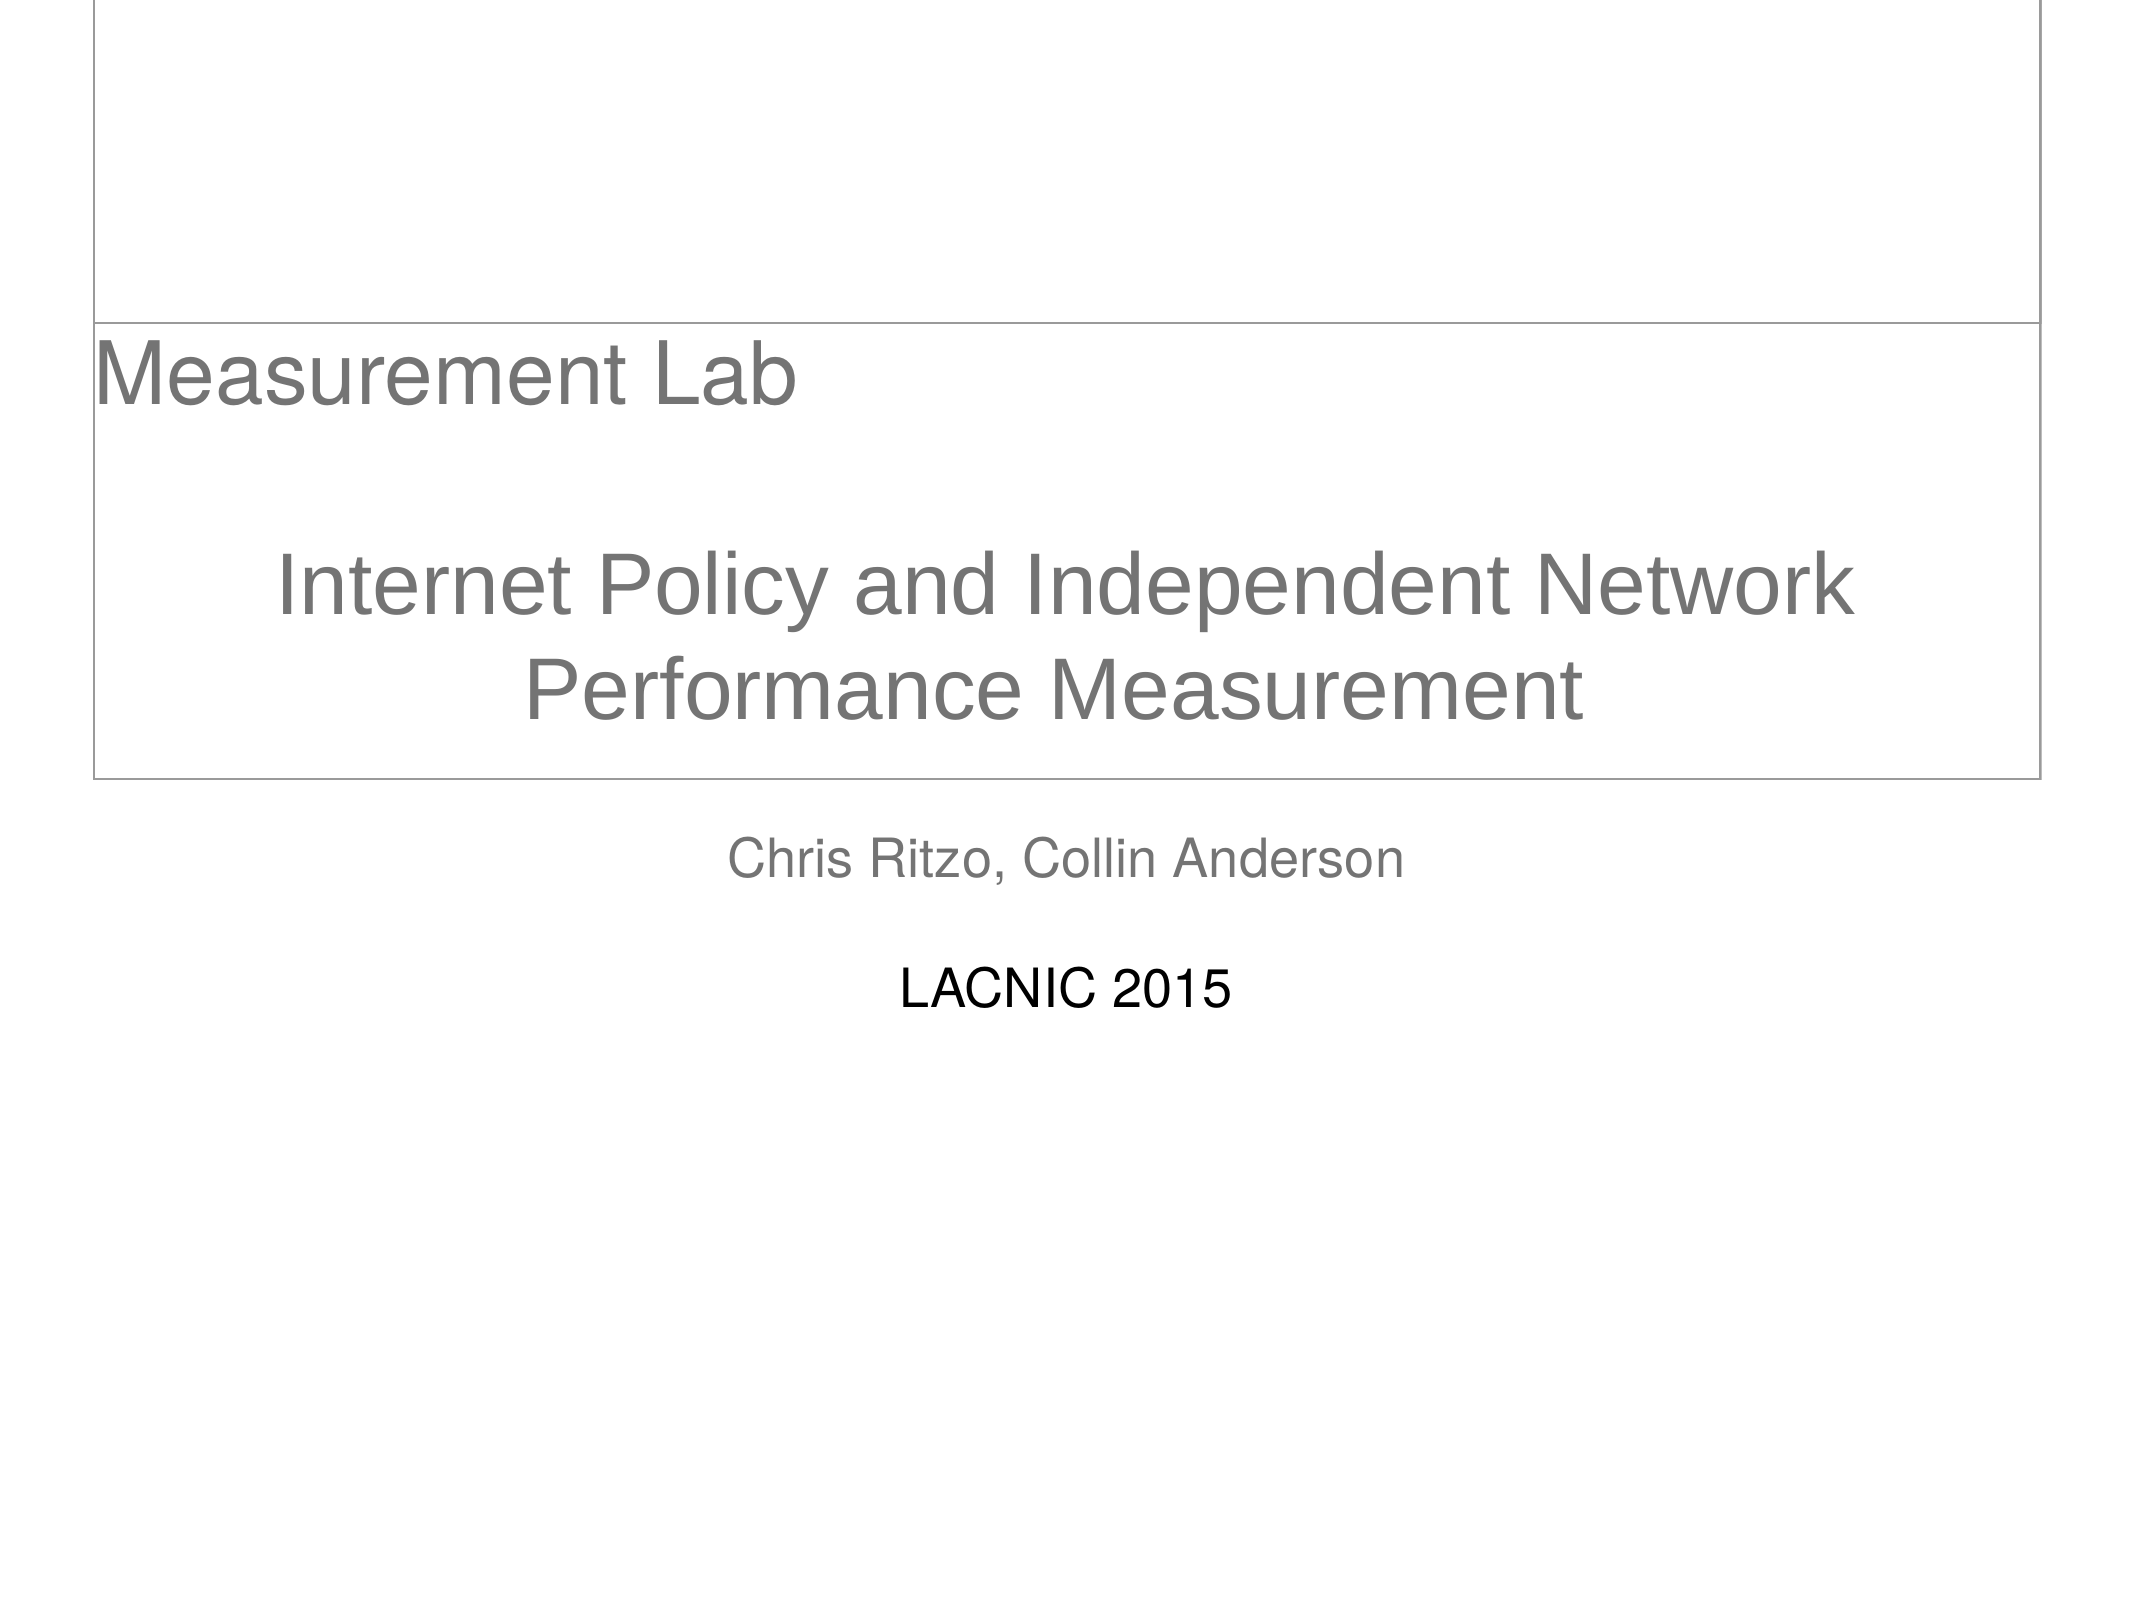

Measurement Lab

Internet Policy and Independent Network Performance Measurement
Chris Ritzo, Collin Anderson

LACNIC 2015